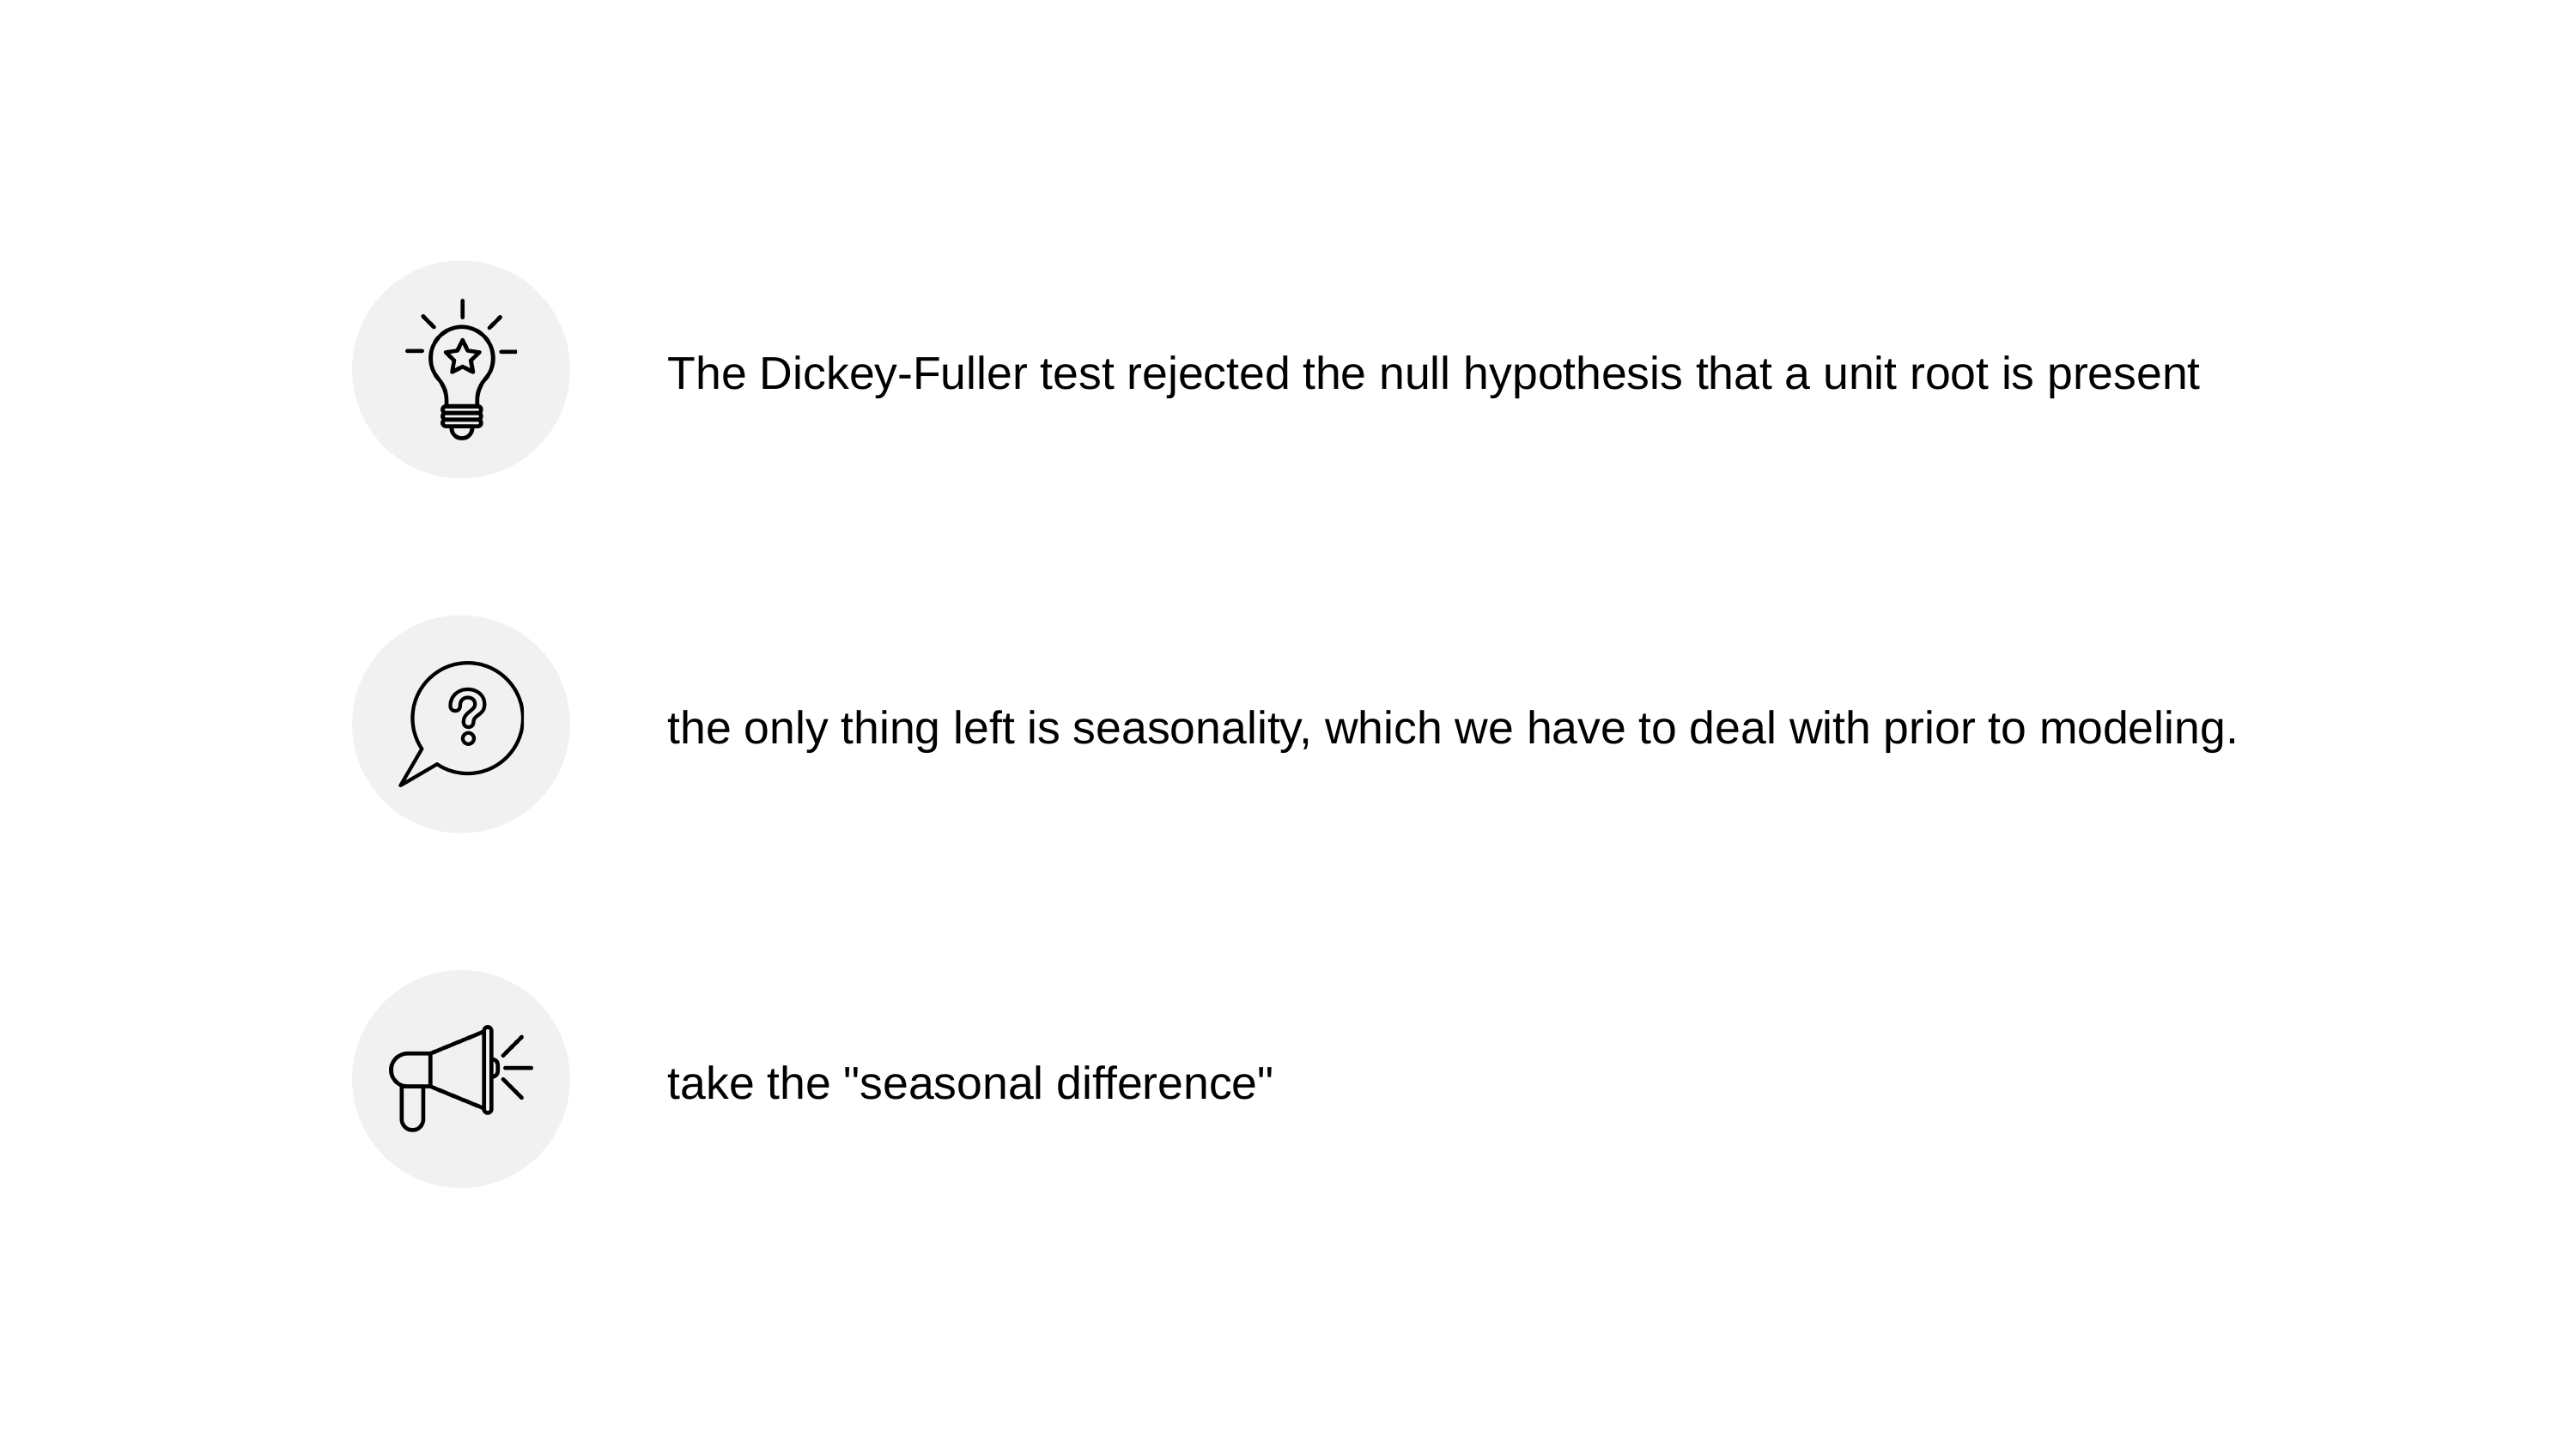

The Dickey-Fuller test rejected the null hypothesis that a unit root is present

the only thing left is seasonality, which we have to deal with prior to modeling.

take the "seasonal difference"